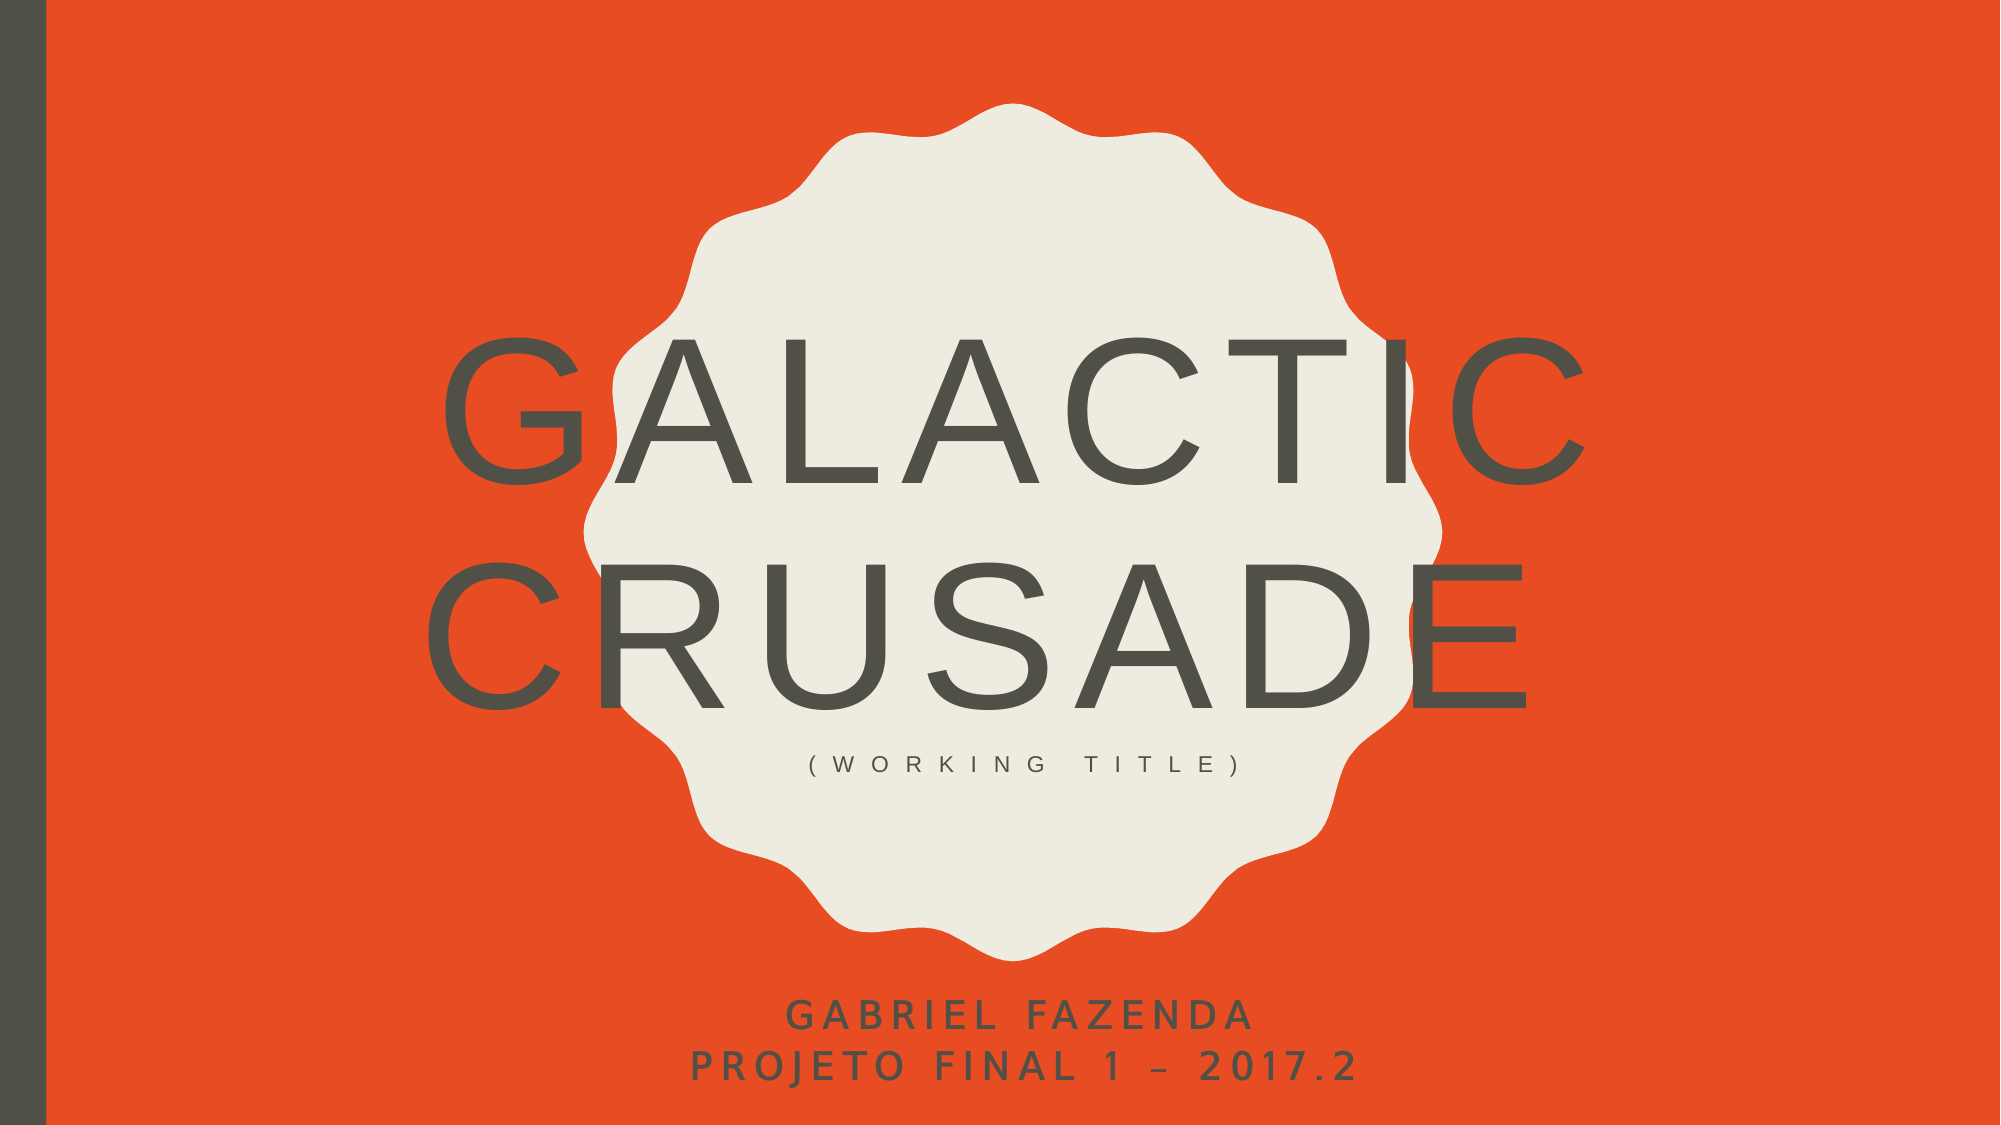

# Galactic Crusade (working title)
Gabriel Fazenda
Projeto final 1 – 2017.2